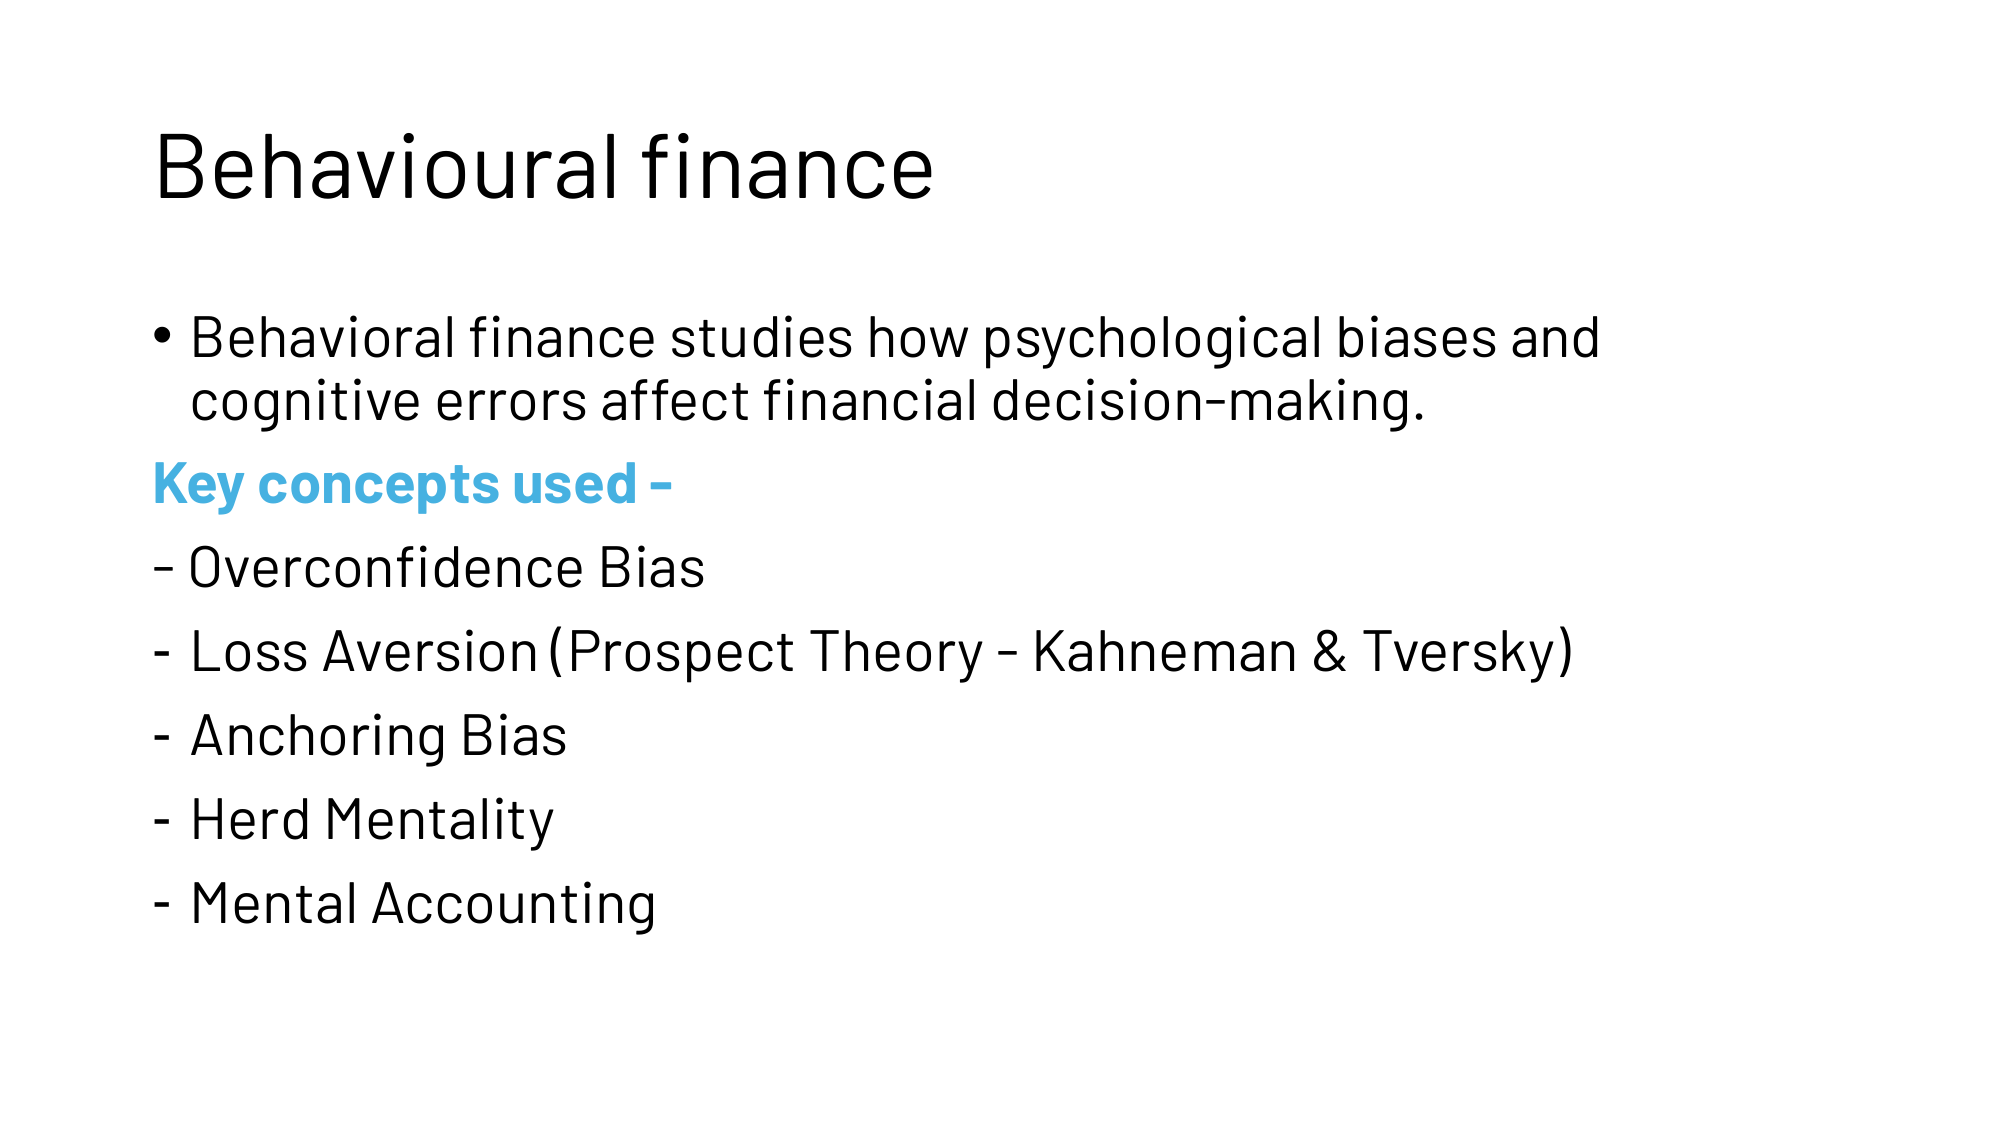

# Behavioural finance
Behavioral finance studies how psychological biases and cognitive errors affect financial decision-making.
Key concepts used -
- Overconfidence Bias
Loss Aversion (Prospect Theory - Kahneman & Tversky)
Anchoring Bias
Herd Mentality
Mental Accounting